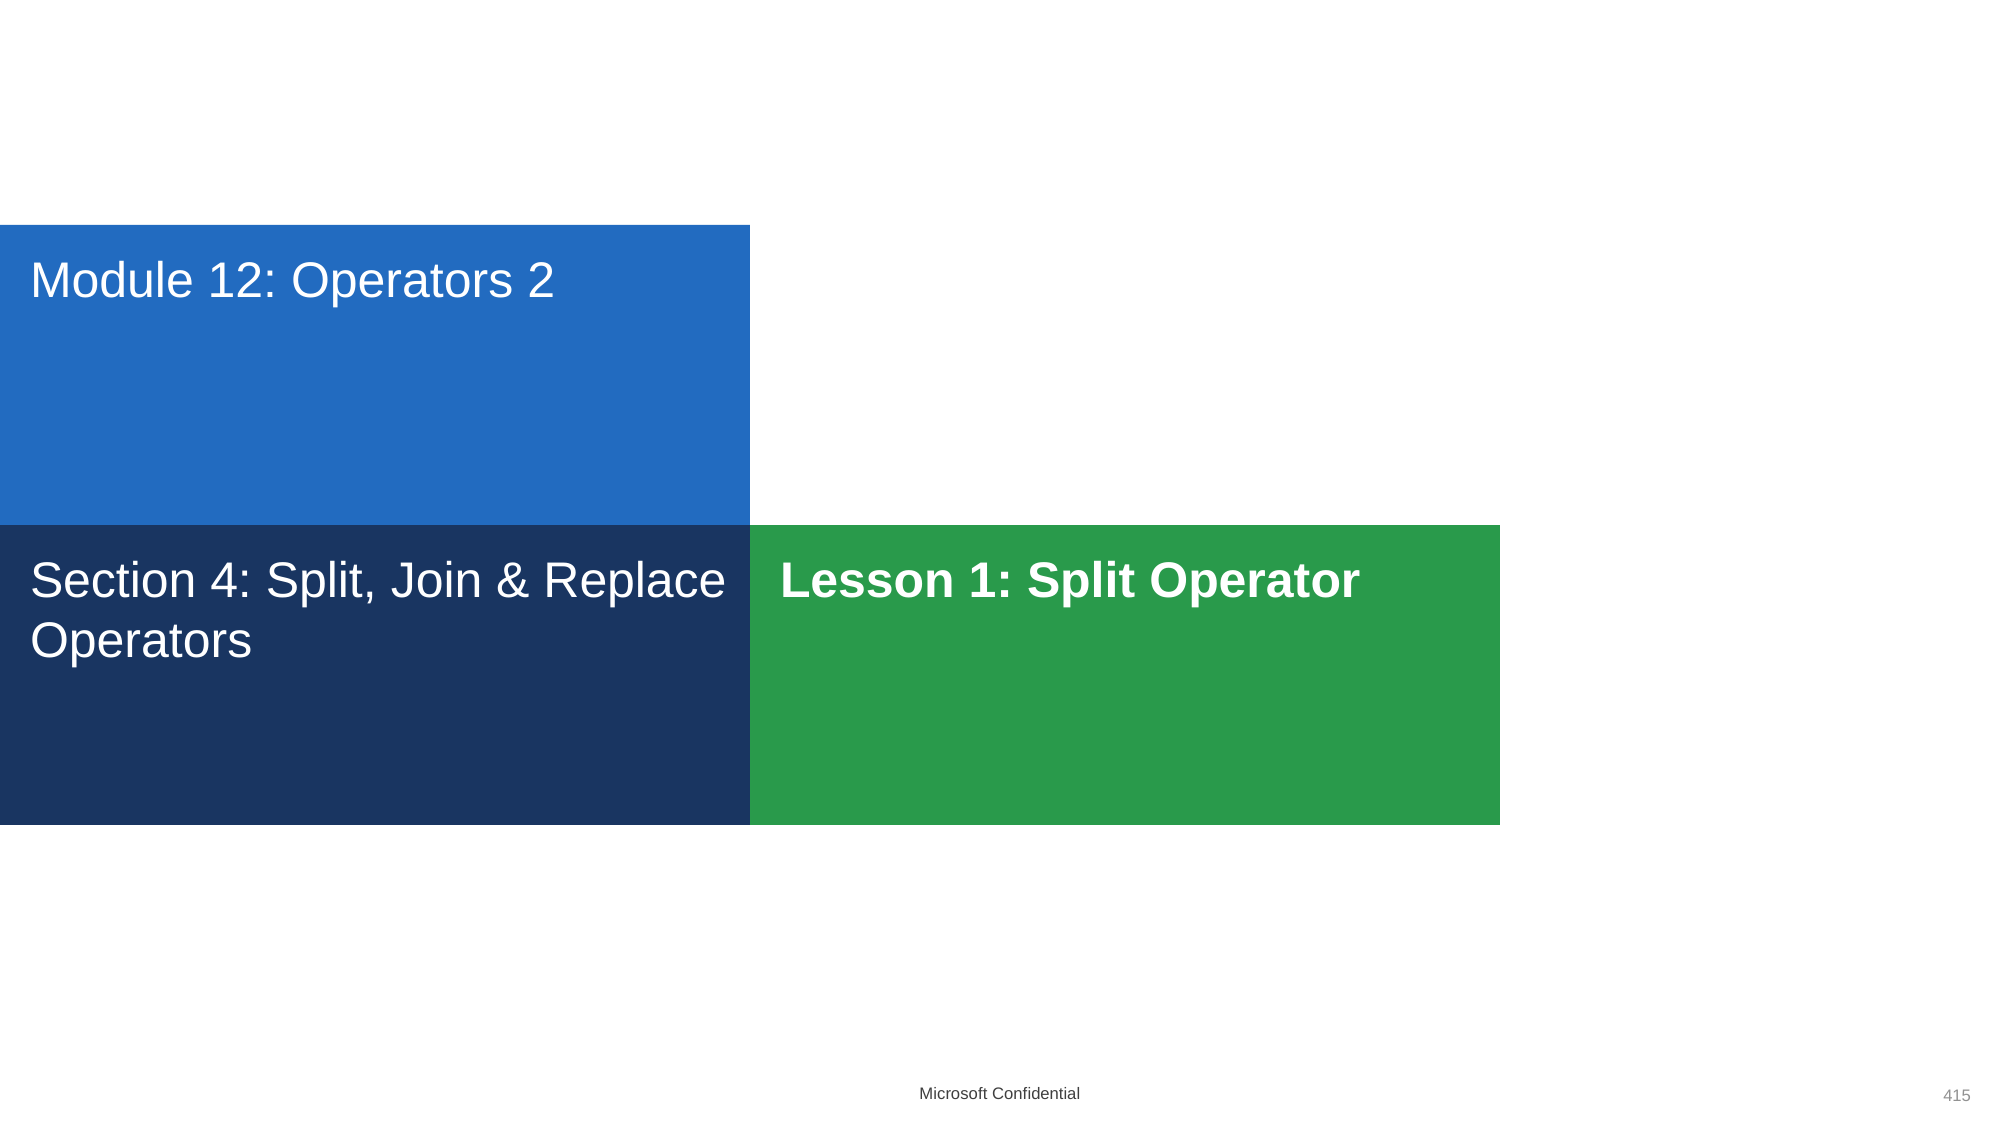

# Module 12: Operators 2
Section 4: Split, Join & Replace Operators
Lesson 1: Split Operator
415